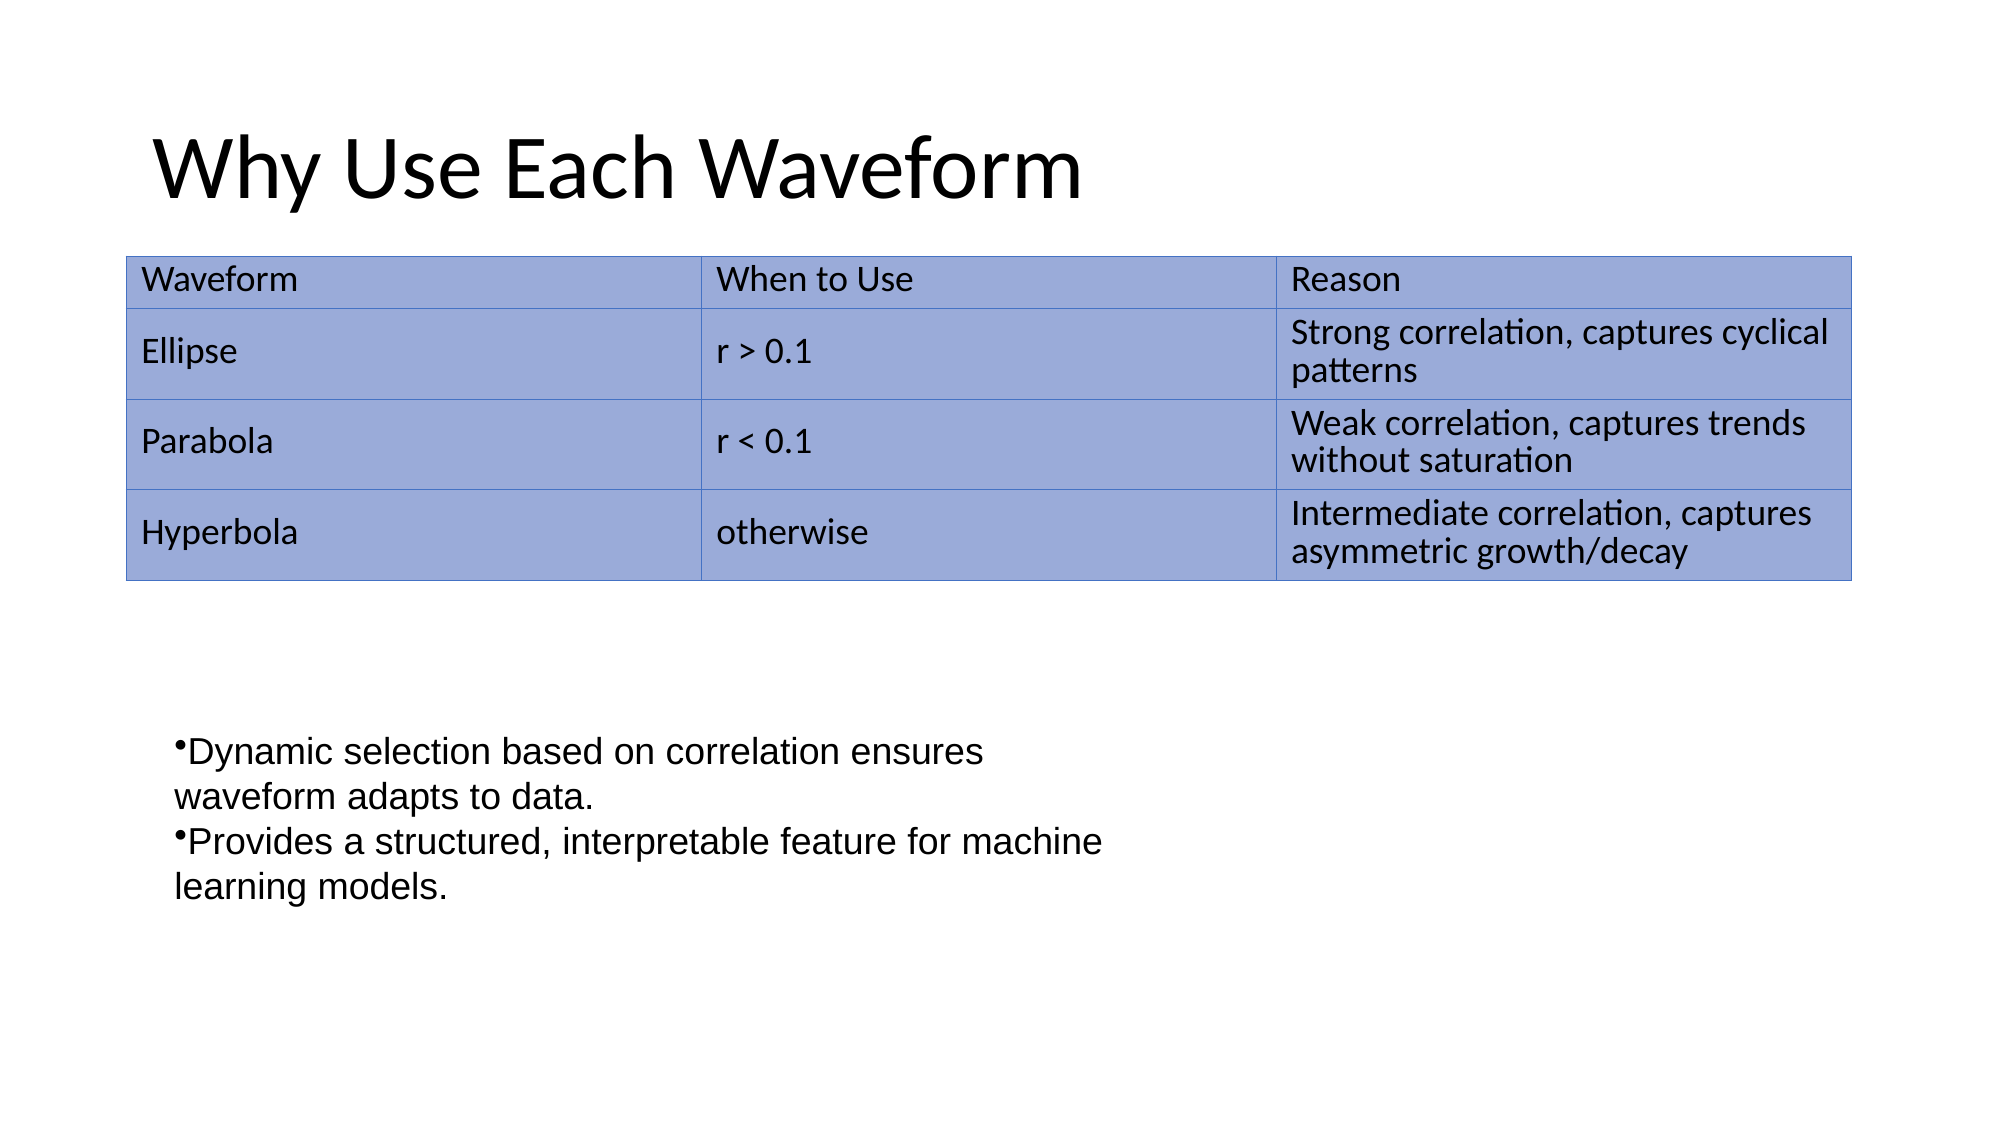

# Why Use Each Waveform
| Waveform | When to Use | Reason |
| --- | --- | --- |
| Ellipse | r > 0.1 | Strong correlation, captures cyclical patterns |
| Parabola | r < 0.1 | Weak correlation, captures trends without saturation |
| Hyperbola | otherwise | Intermediate correlation, captures asymmetric growth/decay |
Dynamic selection based on correlation ensures waveform adapts to data.
Provides a structured, interpretable feature for machine learning models.